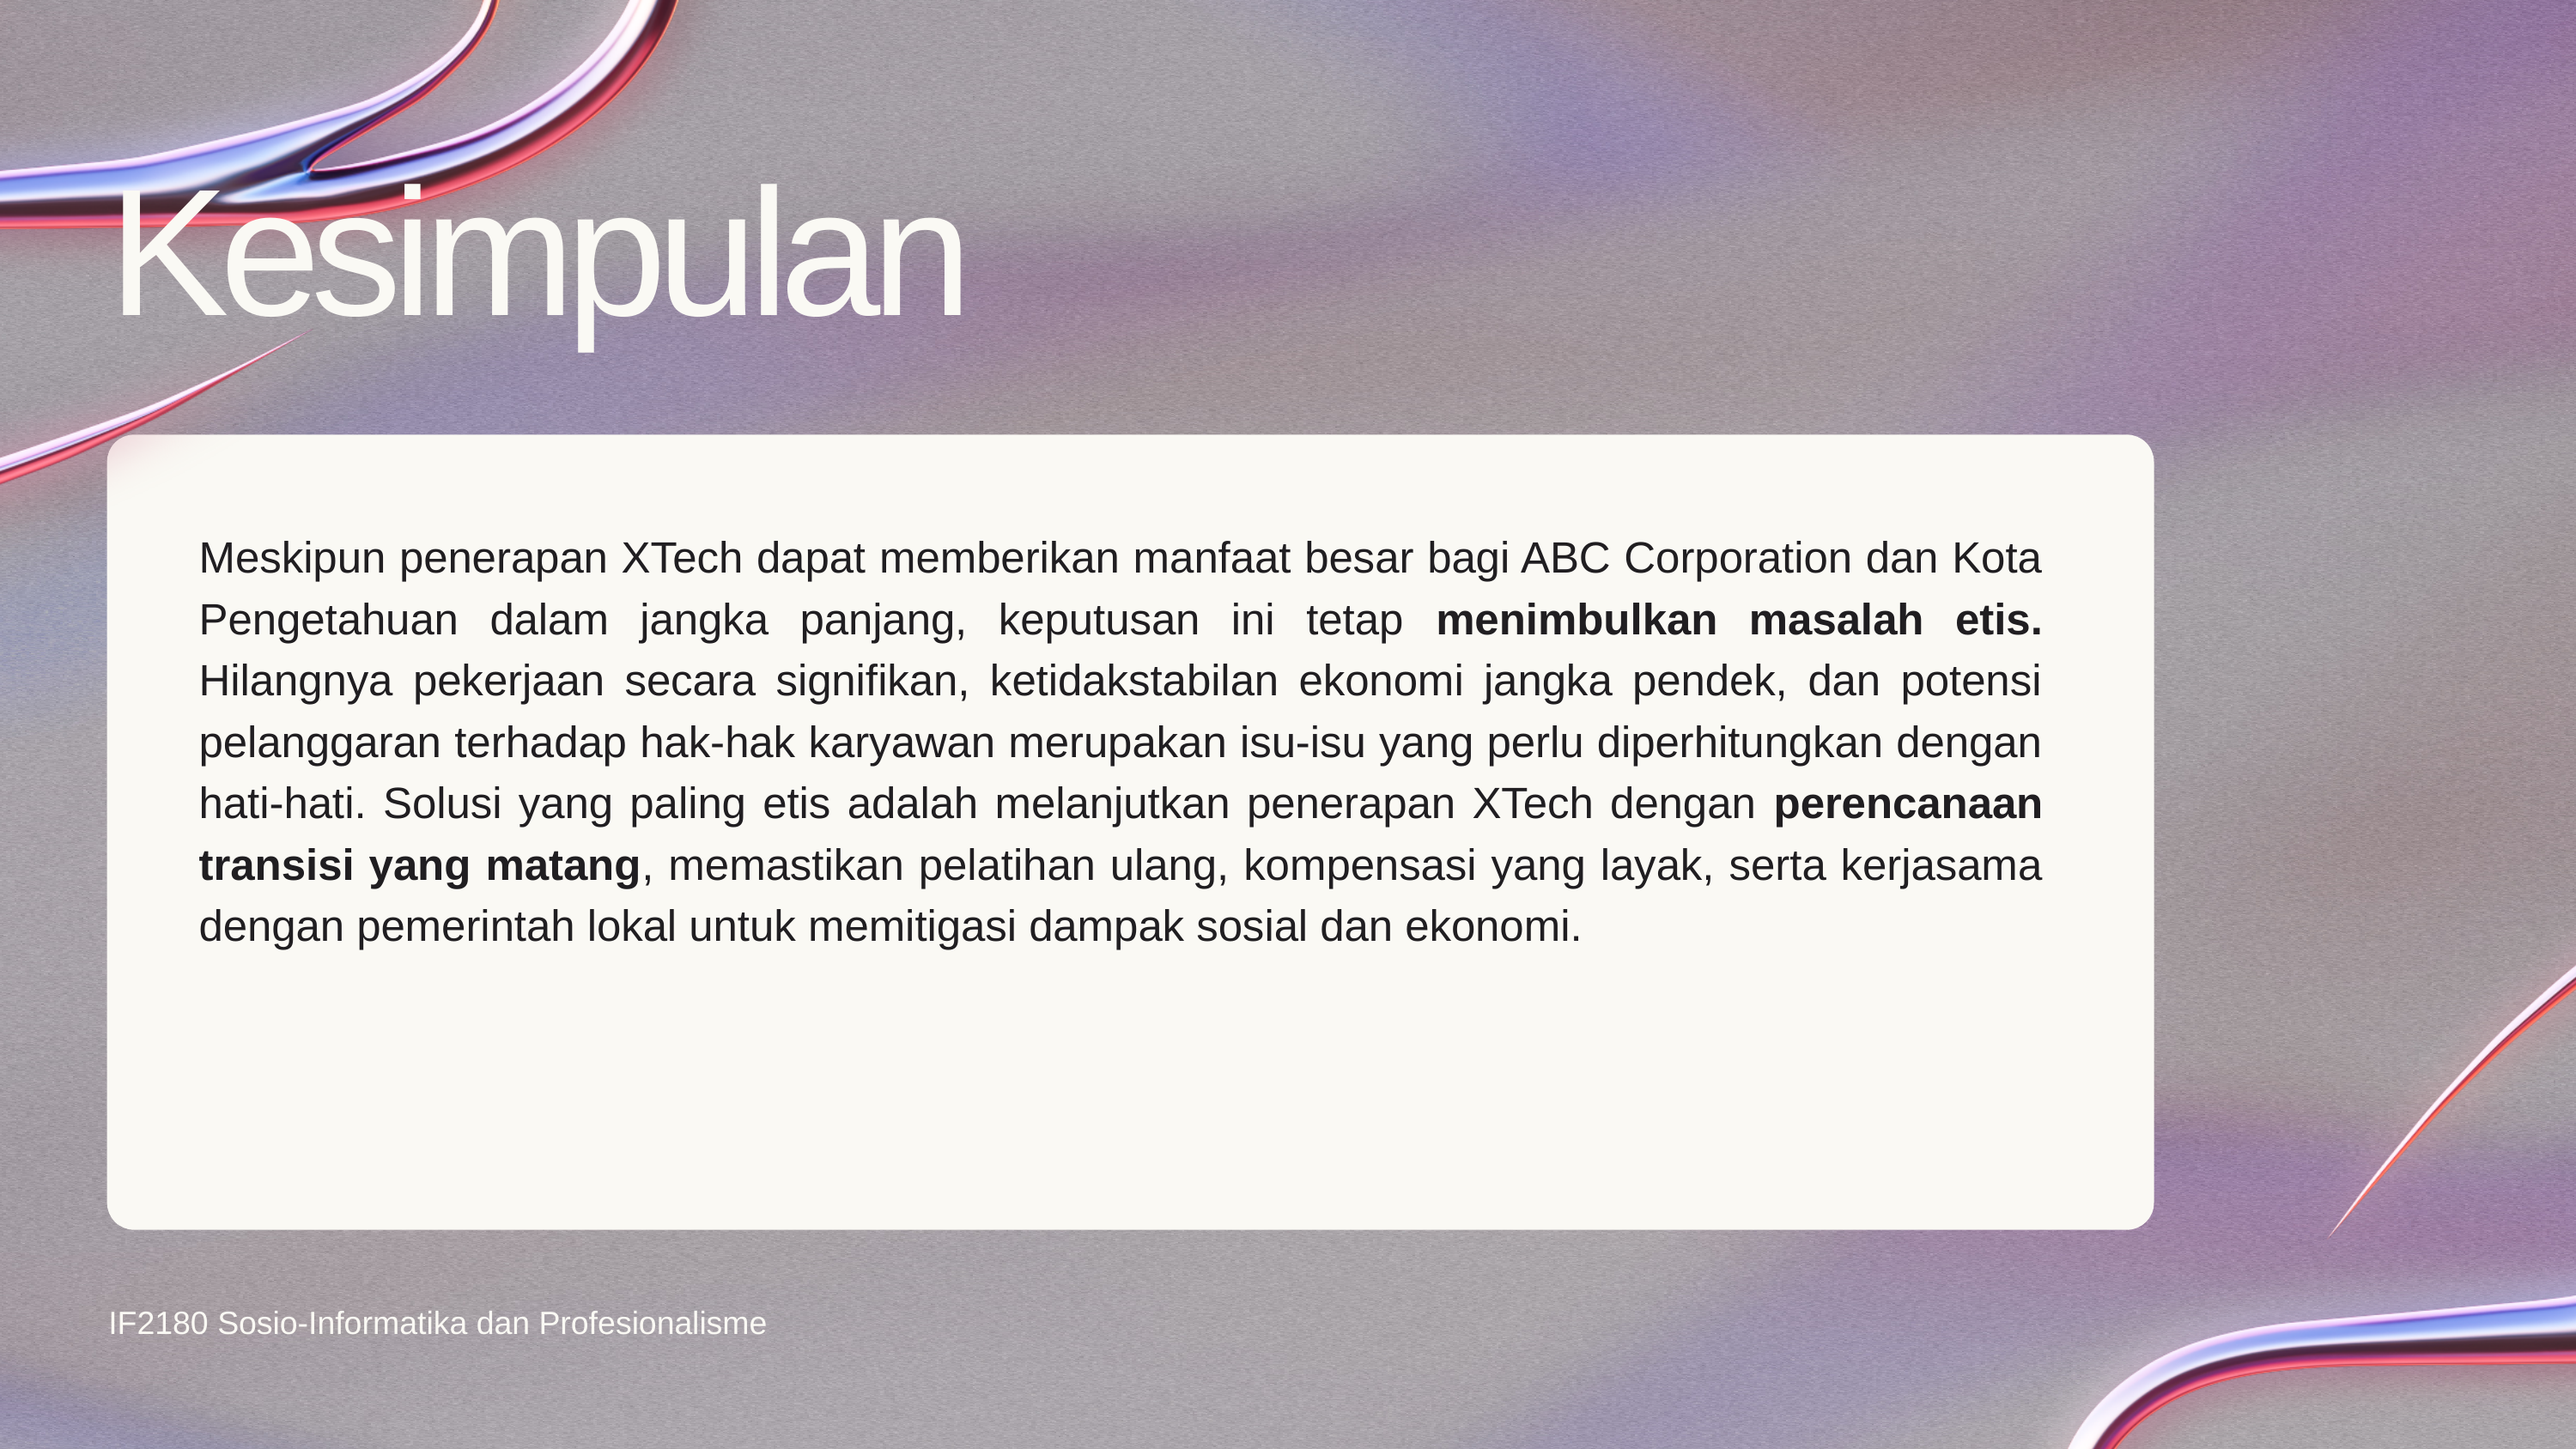

Kesimpulan

Meskipun penerapan XTech dapat memberikan manfaat besar bagi ABC Corporation dan Kota Pengetahuan dalam jangka panjang, keputusan ini tetap menimbulkan masalah etis. Hilangnya pekerjaan secara signifikan, ketidakstabilan ekonomi jangka pendek, dan potensi pelanggaran terhadap hak-hak karyawan merupakan isu-isu yang perlu diperhitungkan dengan hati-hati. Solusi yang paling etis adalah melanjutkan penerapan XTech dengan perencanaan transisi yang matang, memastikan pelatihan ulang, kompensasi yang layak, serta kerjasama dengan pemerintah lokal untuk memitigasi dampak sosial dan ekonomi.

IF2180 Sosio-Informatika dan Profesionalisme